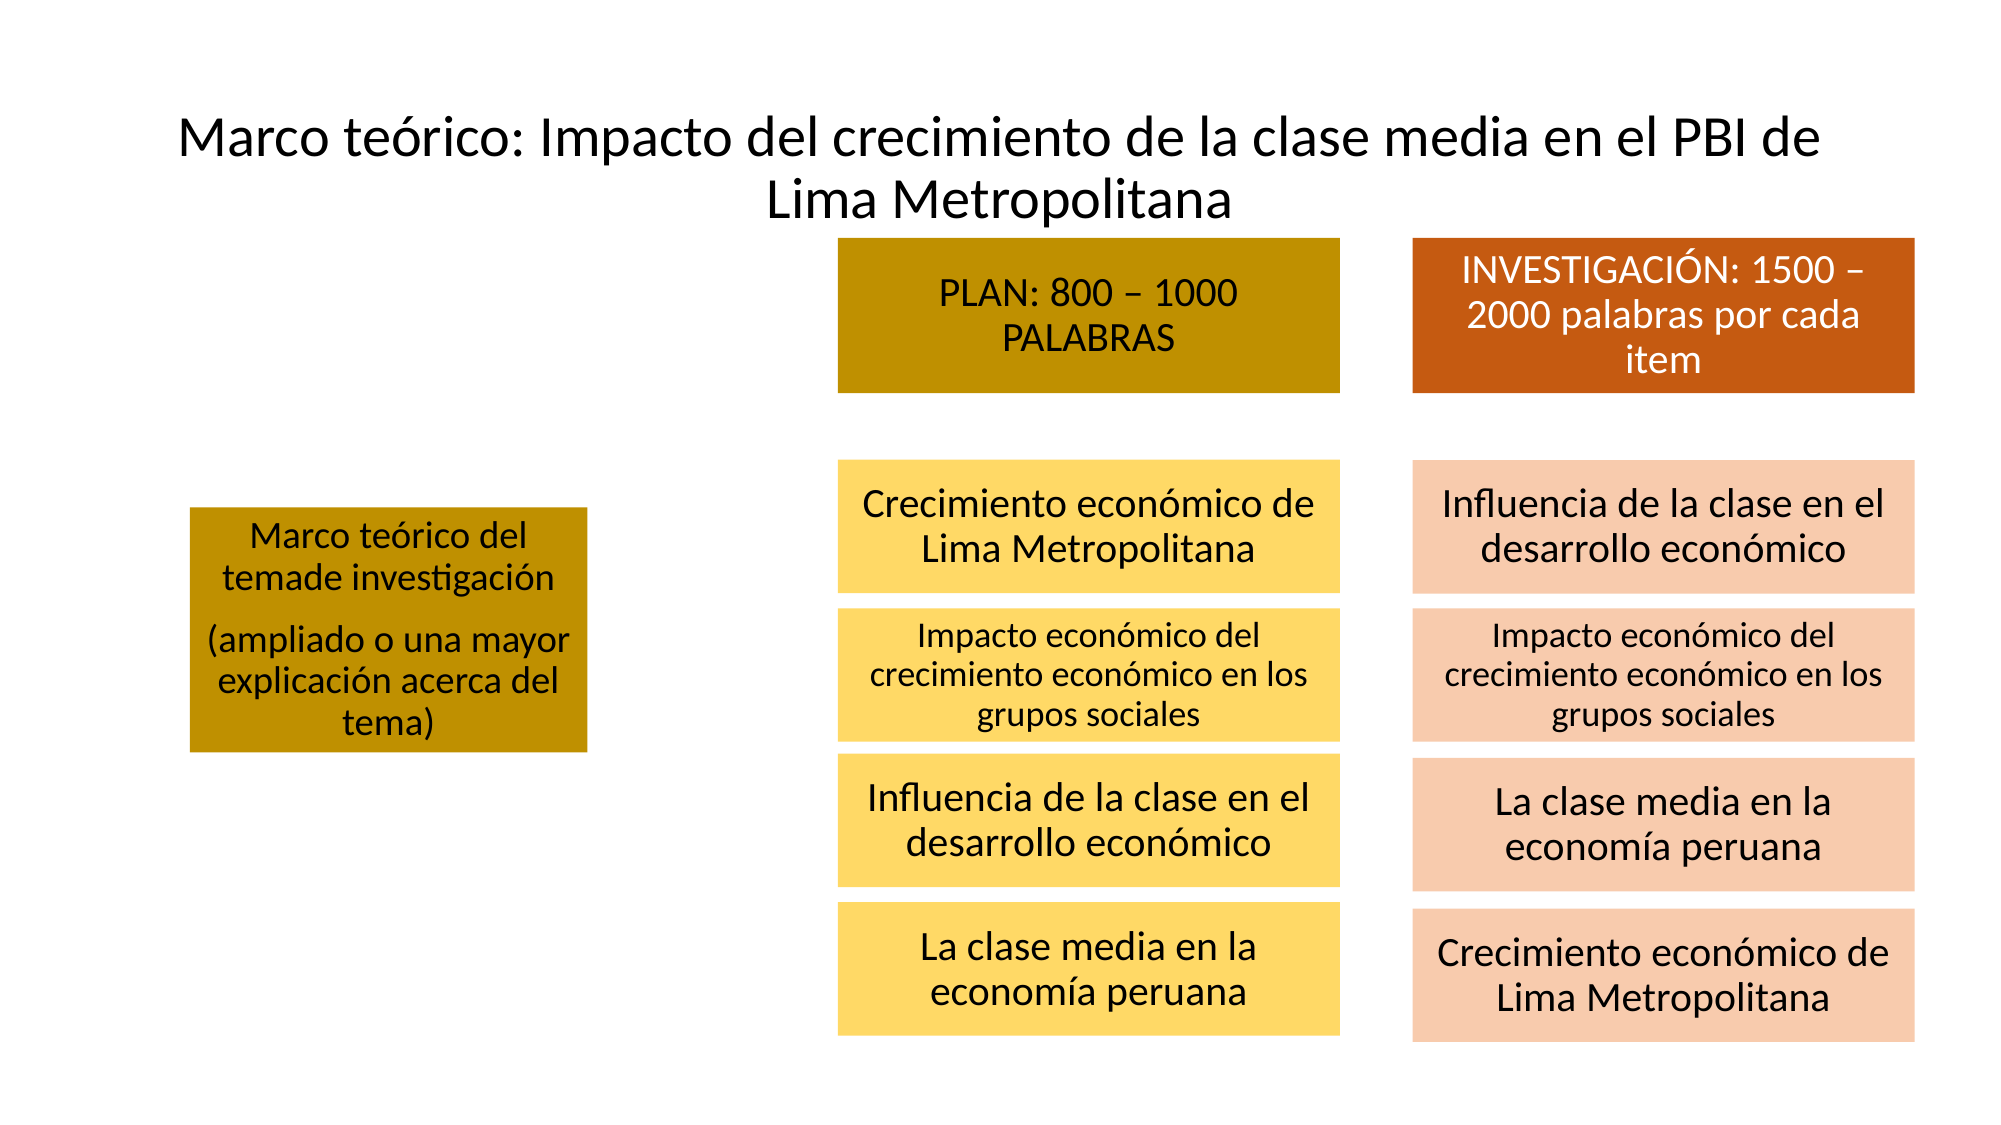

# Marco teórico: Impacto del crecimiento de la clase media en el PBI de Lima Metropolitana
PLAN: 800 – 1000 PALABRAS
INVESTIGACIÓN: 1500 – 2000 palabras por cada item
Crecimiento económico de Lima Metropolitana
Influencia de la clase en el desarrollo económico
Marco teórico del temade investigación
(ampliado o una mayor explicación acerca del tema)
Impacto económico del crecimiento económico en los grupos sociales
Impacto económico del crecimiento económico en los grupos sociales
Influencia de la clase en el desarrollo económico
La clase media en la economía peruana
La clase media en la economía peruana
Crecimiento económico de Lima Metropolitana